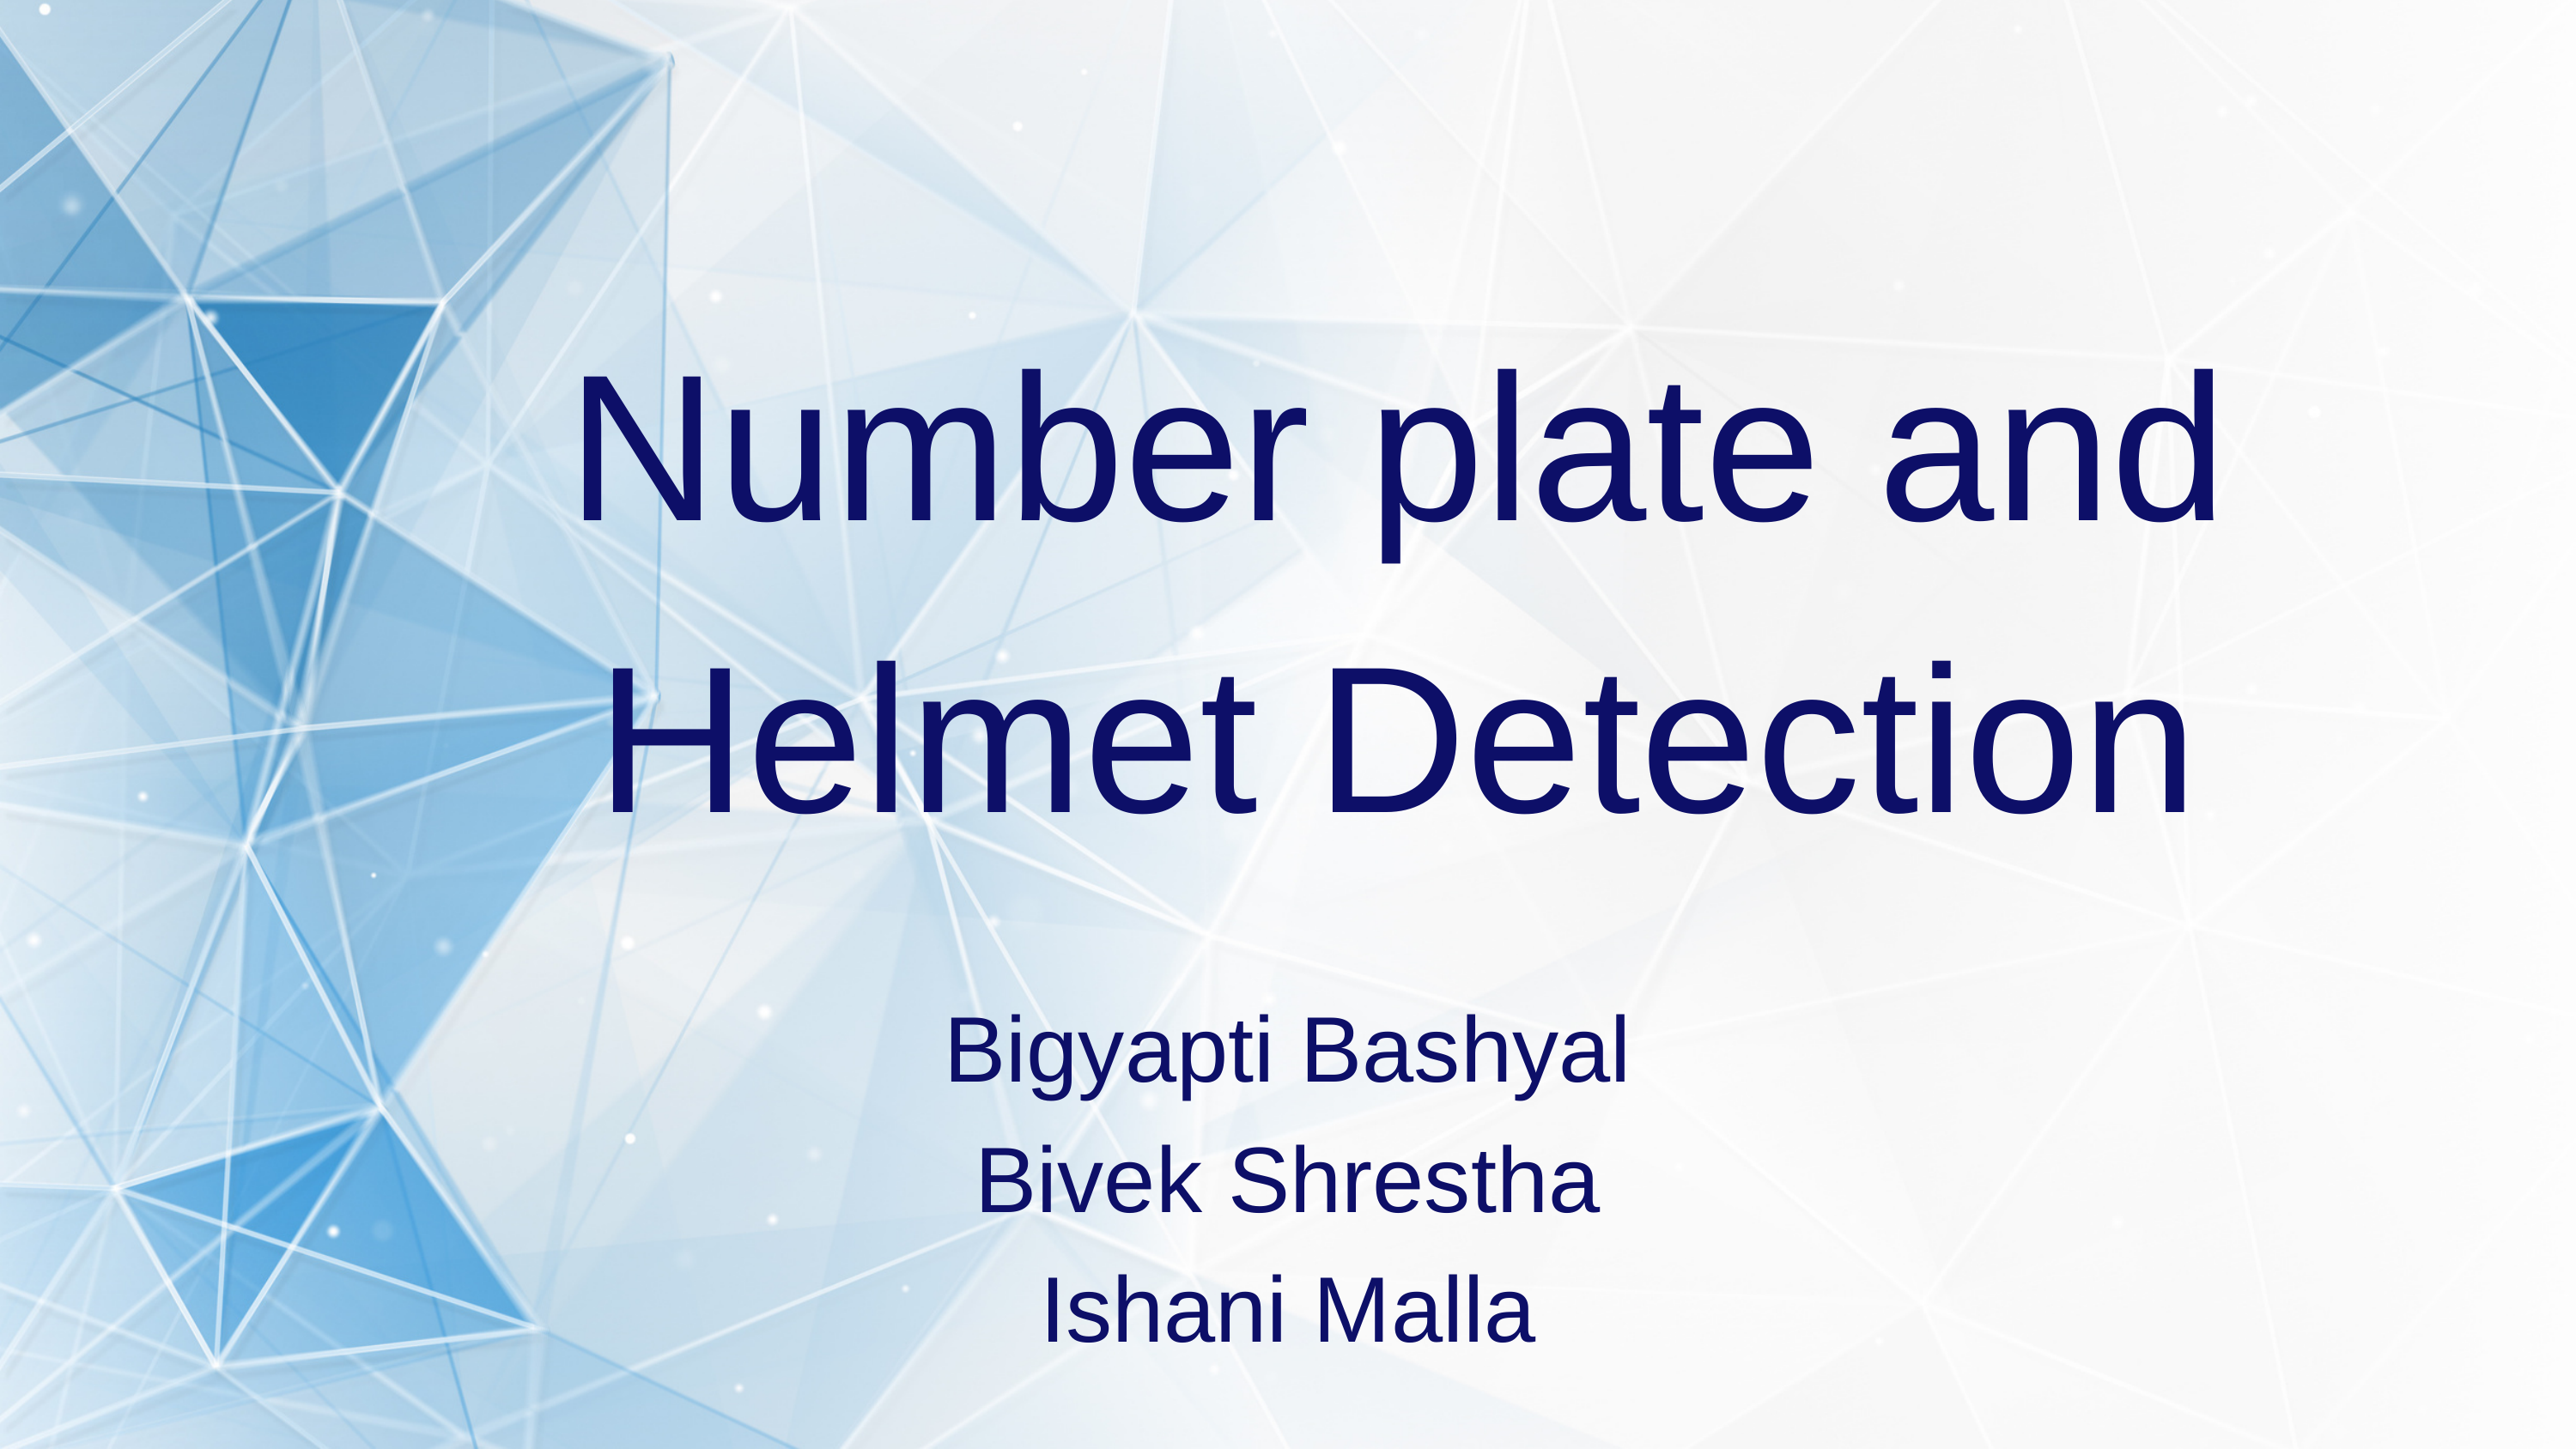

Number plate and Helmet Detection
Bigyapti Bashyal
Bivek Shrestha
Ishani Malla